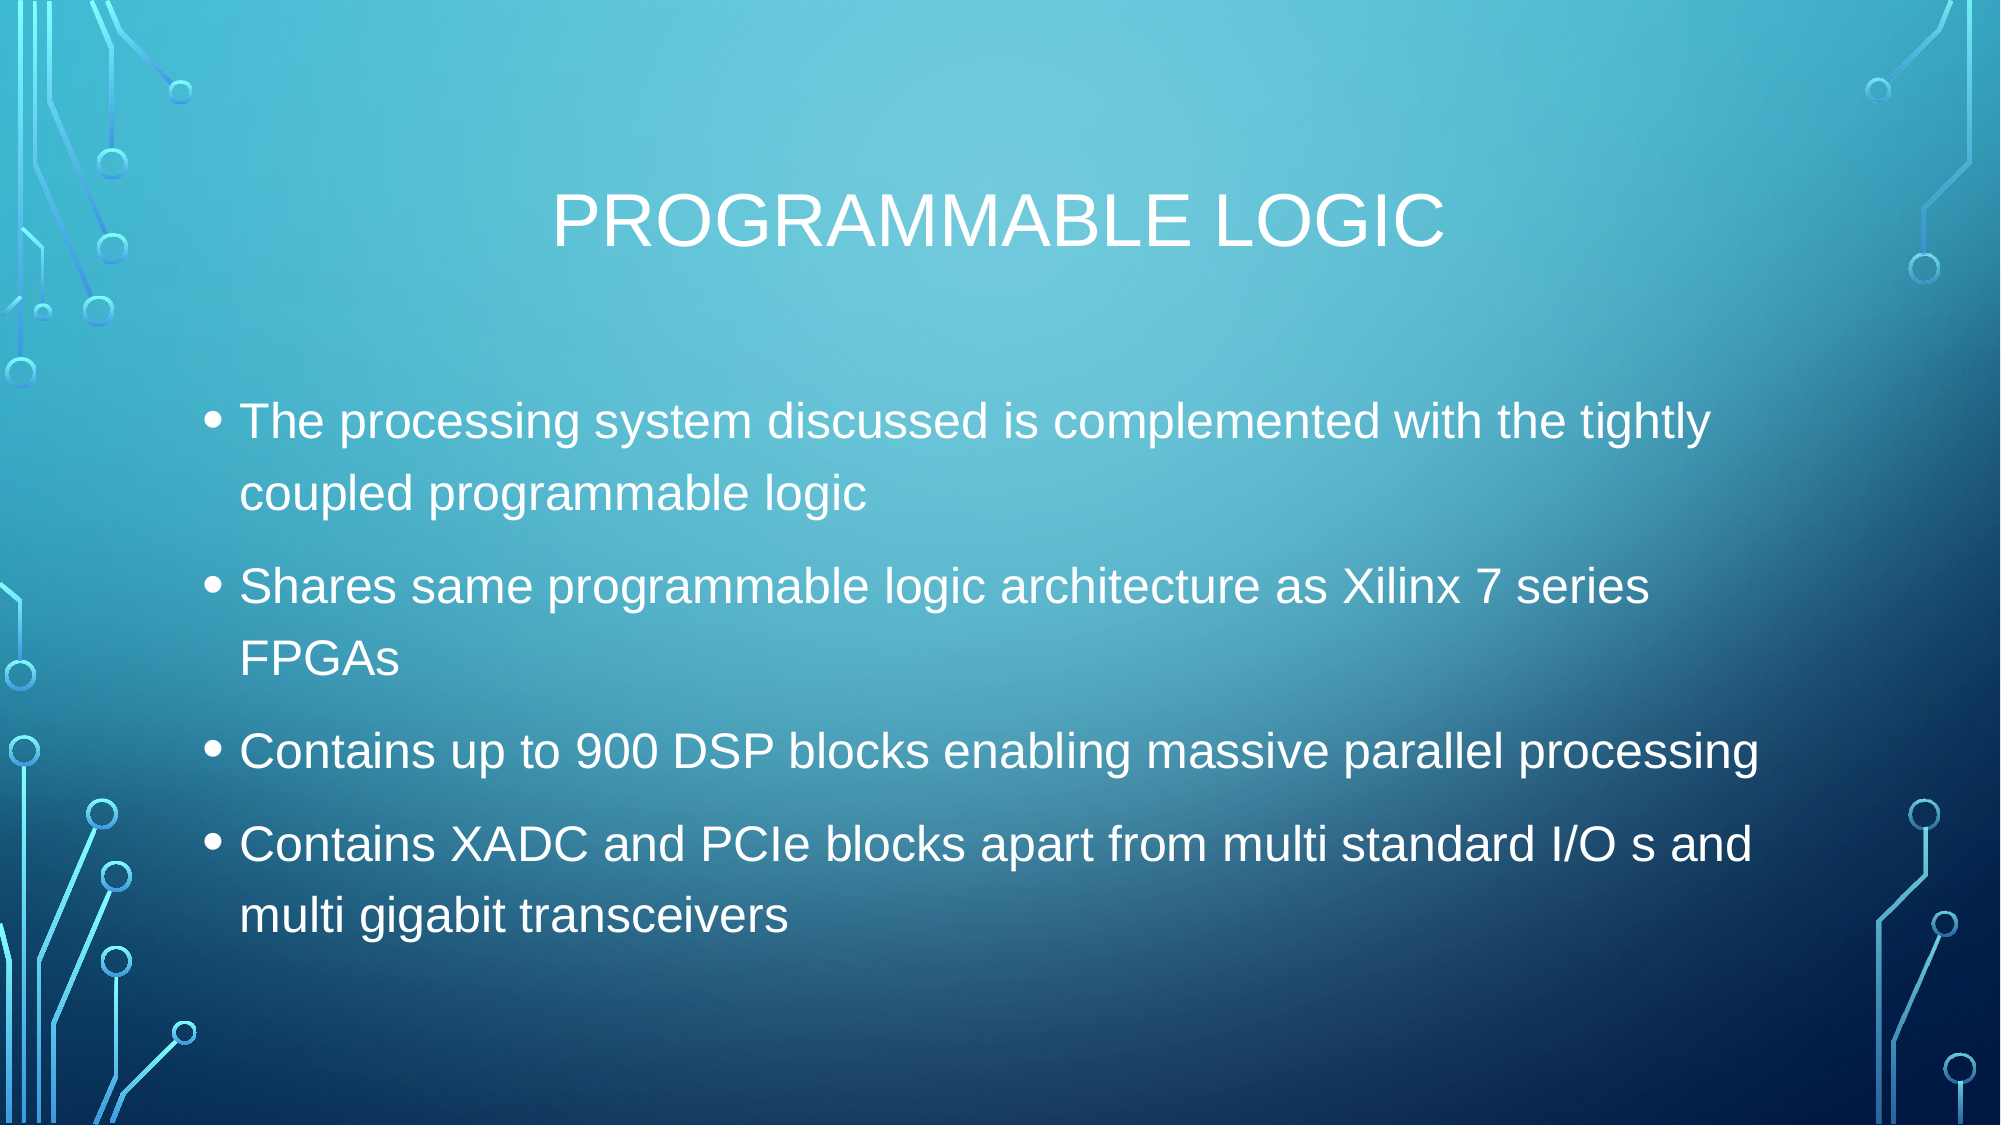

# Programmable logic
The processing system discussed is complemented with the tightly coupled programmable logic
Shares same programmable logic architecture as Xilinx 7 series FPGAs
Contains up to 900 DSP blocks enabling massive parallel processing
Contains XADC and PCIe blocks apart from multi standard I/O s and multi gigabit transceivers